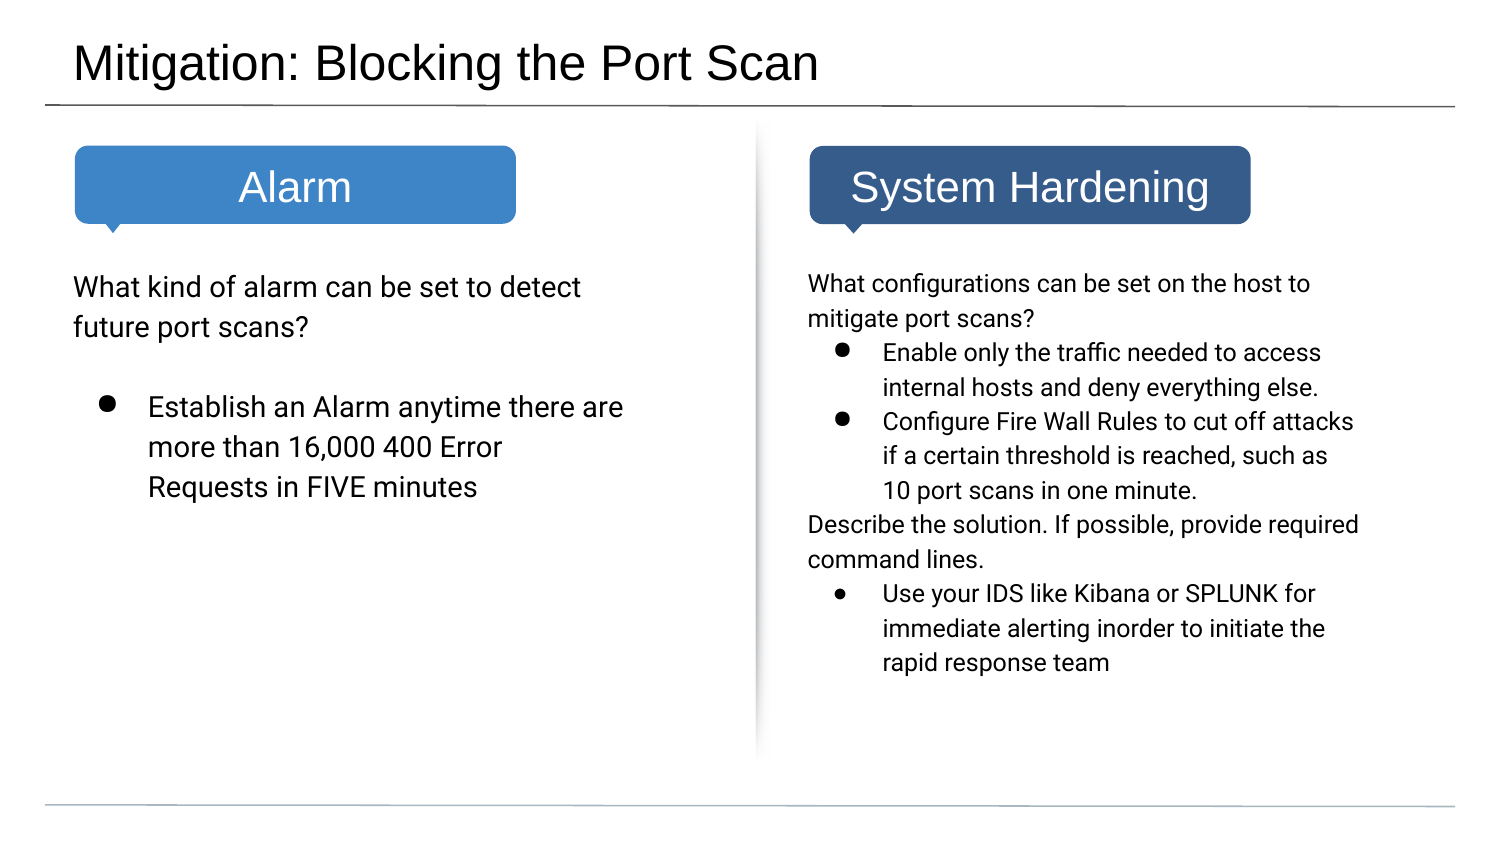

# Mitigation: Blocking the Port Scan
What kind of alarm can be set to detect future port scans?

Establish an Alarm anytime there are more than 16,000 400 Error Requests in FIVE minutes

What configurations can be set on the host to mitigate port scans?
Enable only the traffic needed to access internal hosts and deny everything else.
Configure Fire Wall Rules to cut off attacks if a certain threshold is reached, such as 10 port scans in one minute.
Describe the solution. If possible, provide required command lines.
Use your IDS like Kibana or SPLUNK for immediate alerting inorder to initiate the rapid response team